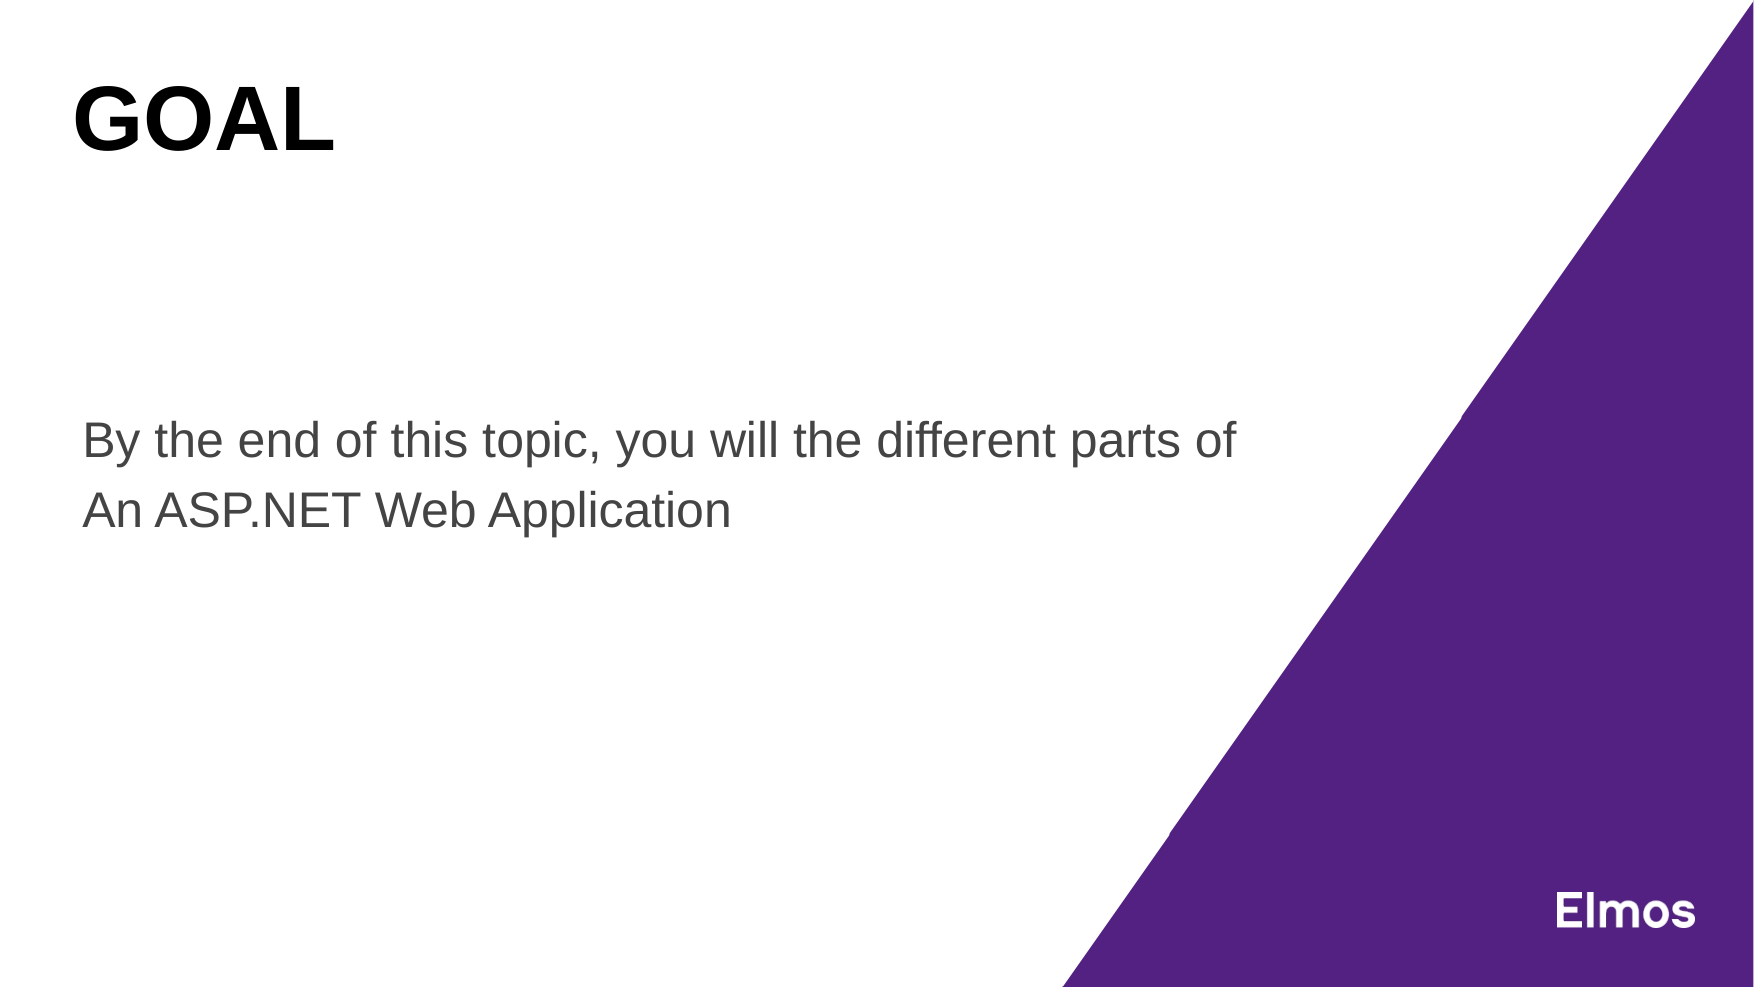

By the end of this topic, you will the different parts of
An ASP.NET Web Application